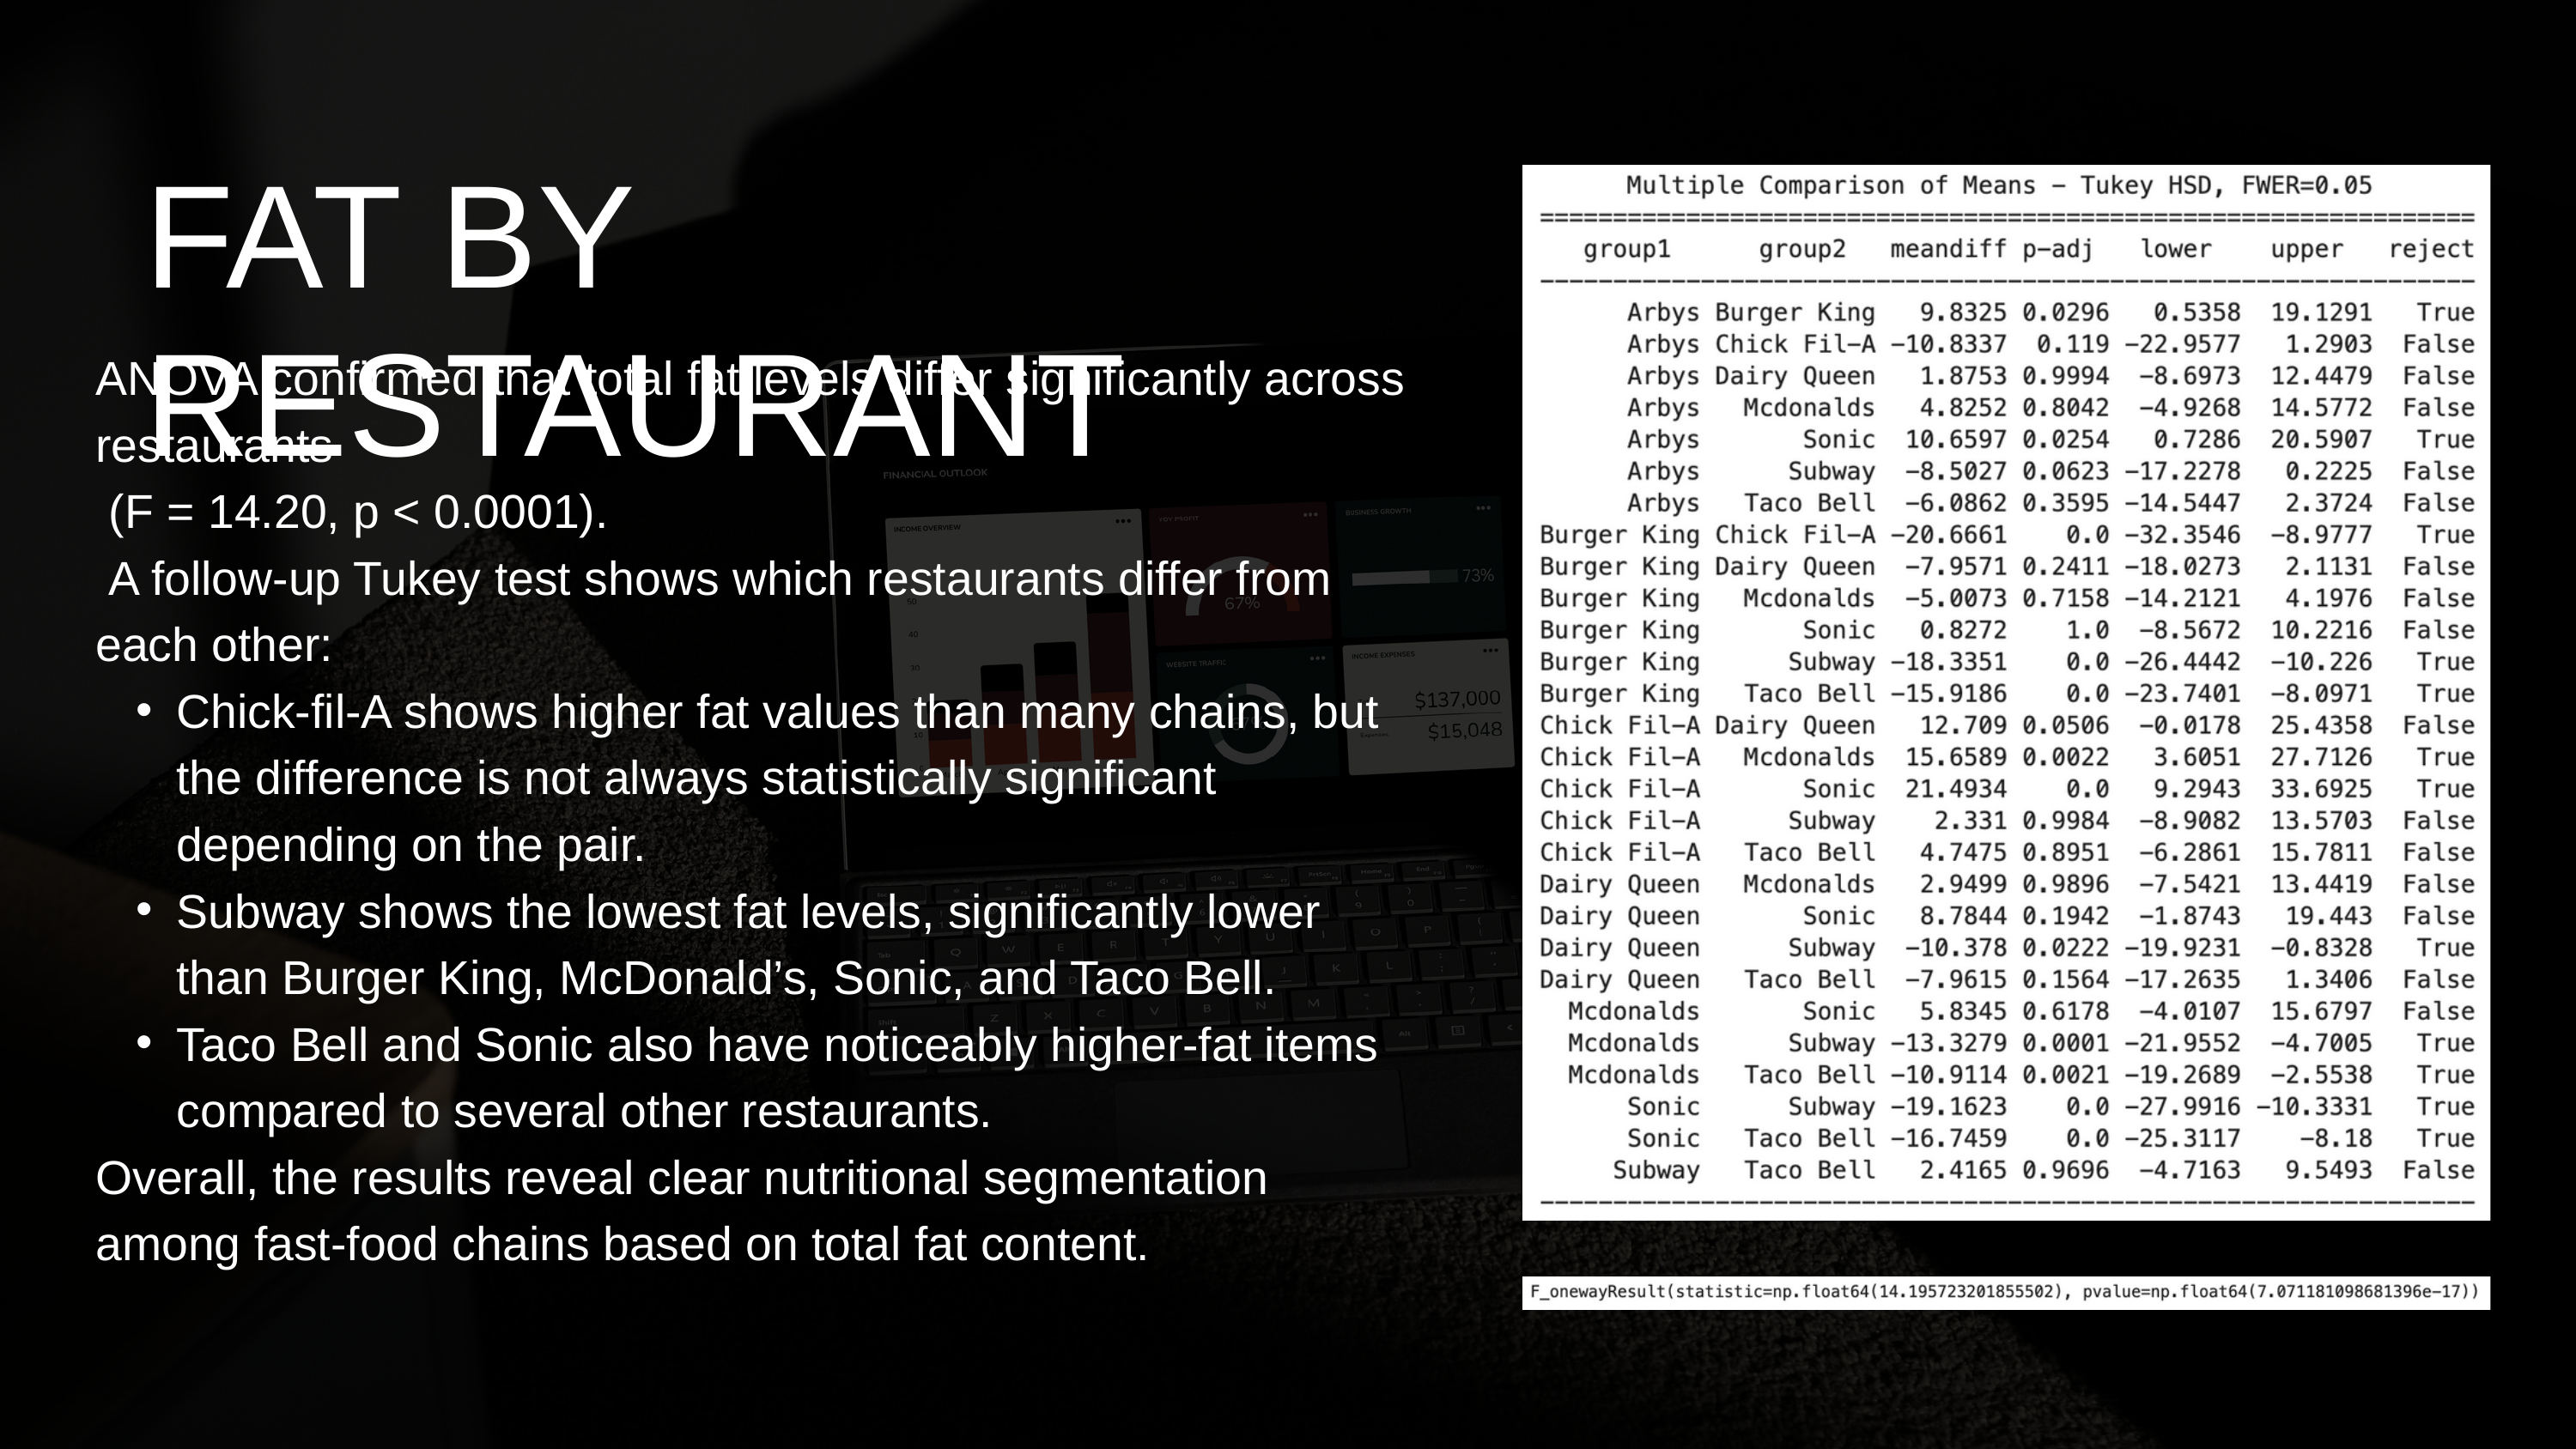

FAT BY RESTAURANT

ANOVA confirmed that total fat levels differ significantly across restaurants
 (F = 14.20, p < 0.0001).
 A follow-up Tukey test shows which restaurants differ from each other:
Chick-fil-A shows higher fat values than many chains, but the difference is not always statistically significant depending on the pair.
Subway shows the lowest fat levels, significantly lower than Burger King, McDonald’s, Sonic, and Taco Bell.
Taco Bell and Sonic also have noticeably higher-fat items compared to several other restaurants.
Overall, the results reveal clear nutritional segmentation among fast-food chains based on total fat content.